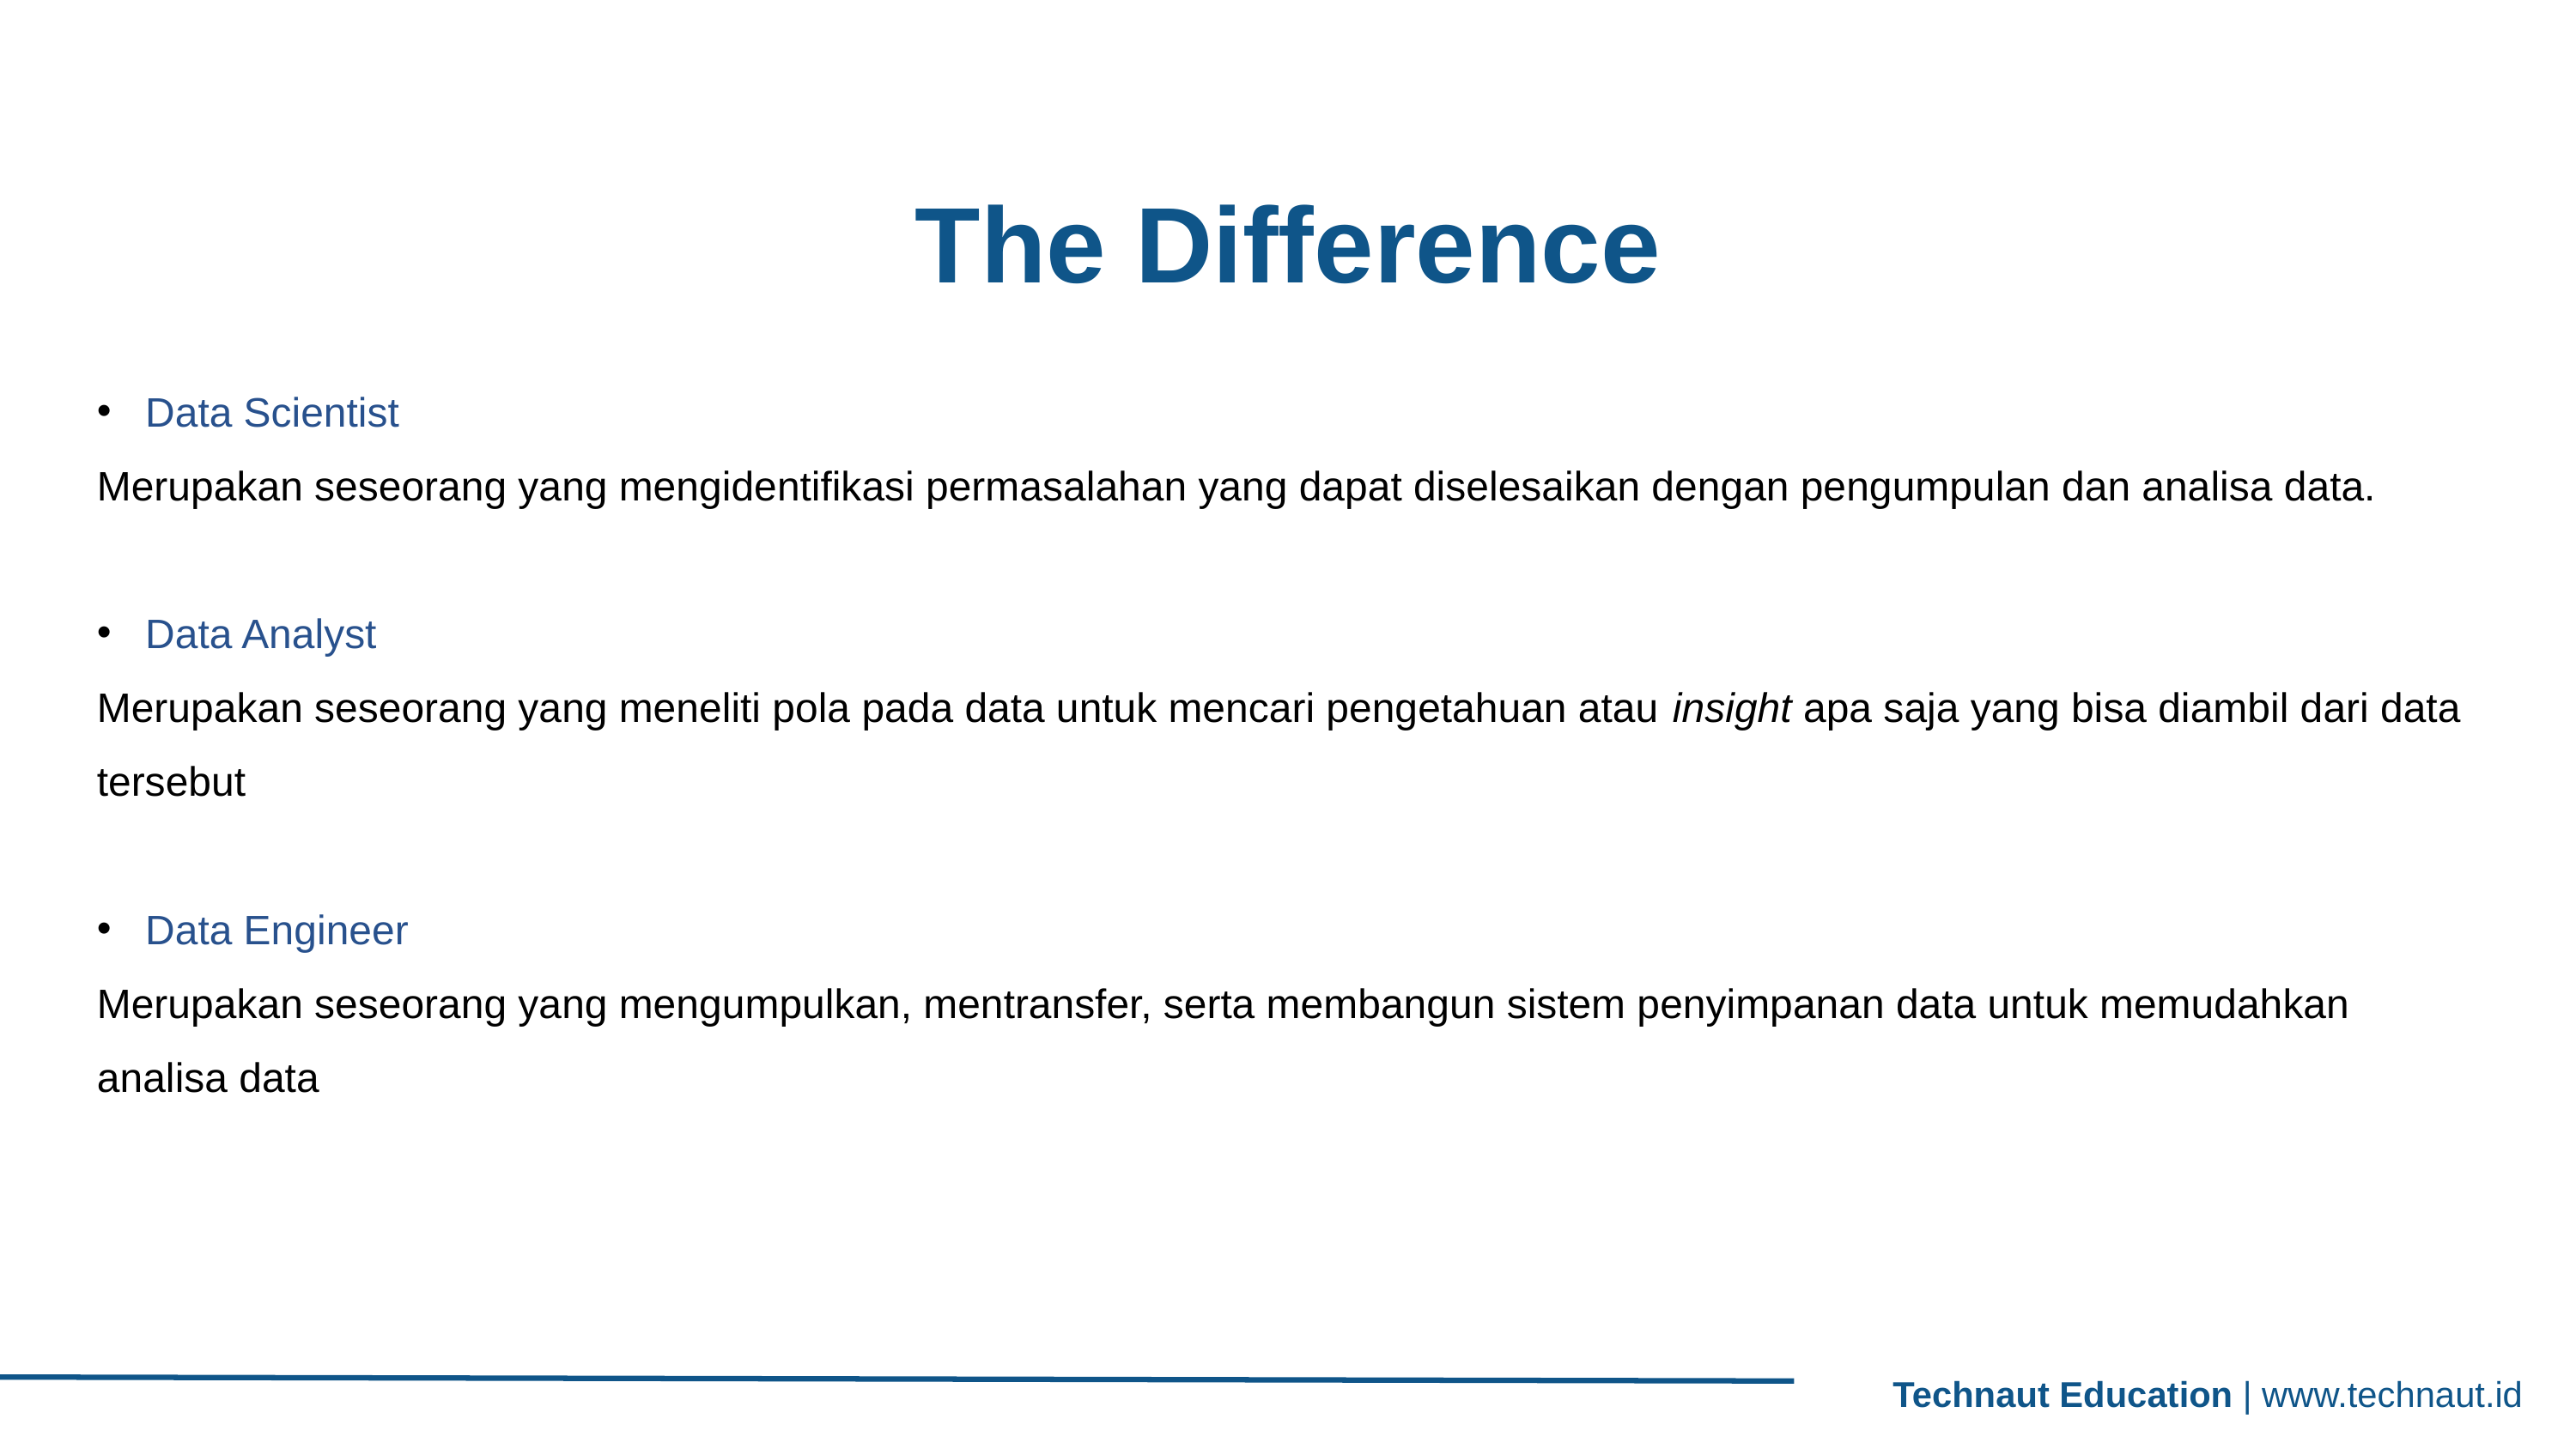

The Difference
Data Scientist
Merupakan seseorang yang mengidentifikasi permasalahan yang dapat diselesaikan dengan pengumpulan dan analisa data.

Data Analyst
Merupakan seseorang yang meneliti pola pada data untuk mencari pengetahuan atau insight apa saja yang bisa diambil dari data tersebut

Data Engineer
Merupakan seseorang yang mengumpulkan, mentransfer, serta membangun sistem penyimpanan data untuk memudahkan analisa data

Technaut Education | www.technaut.id